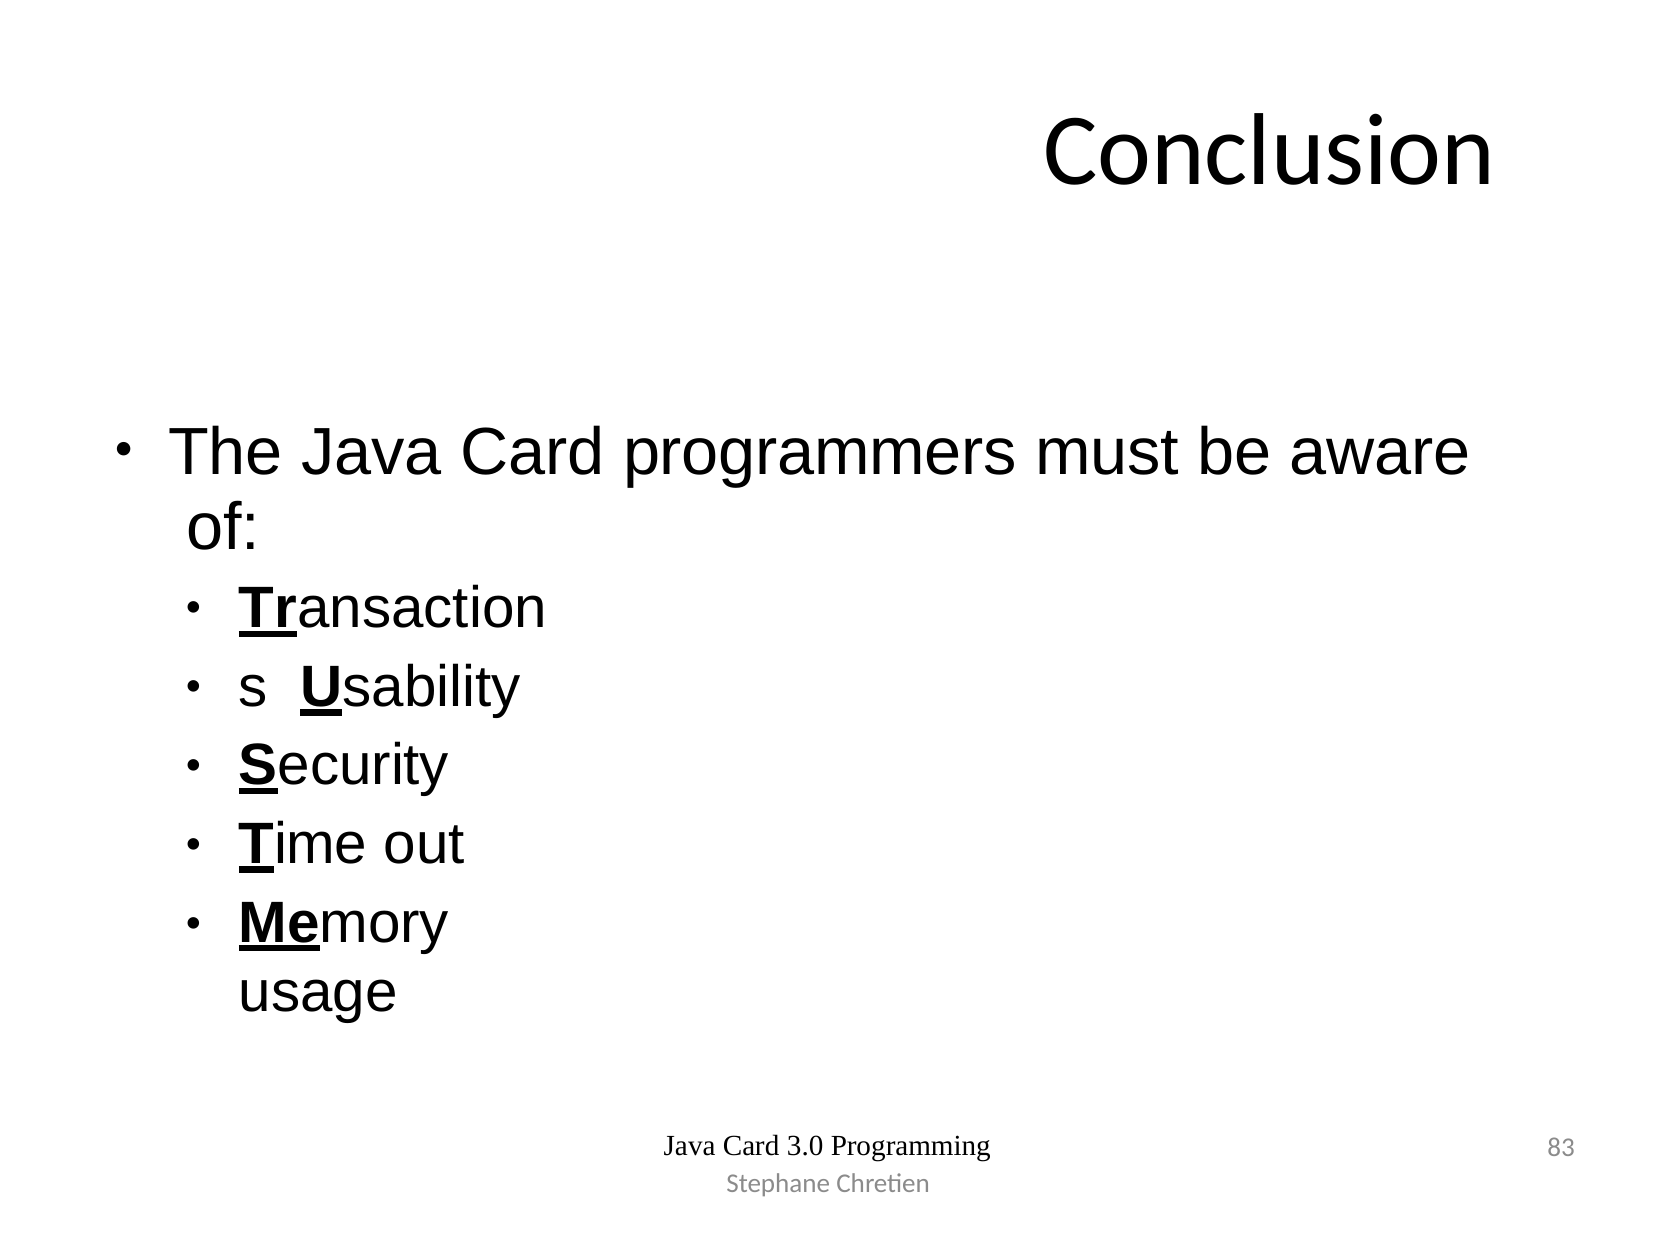

# Conclusion
The Java Card programmers must be aware  of:
●
Transactions  Usability  Security  Time out
Memory usage
●
●
●
●
●
Java Card 3.0 Programming
83
Stephane Chretien